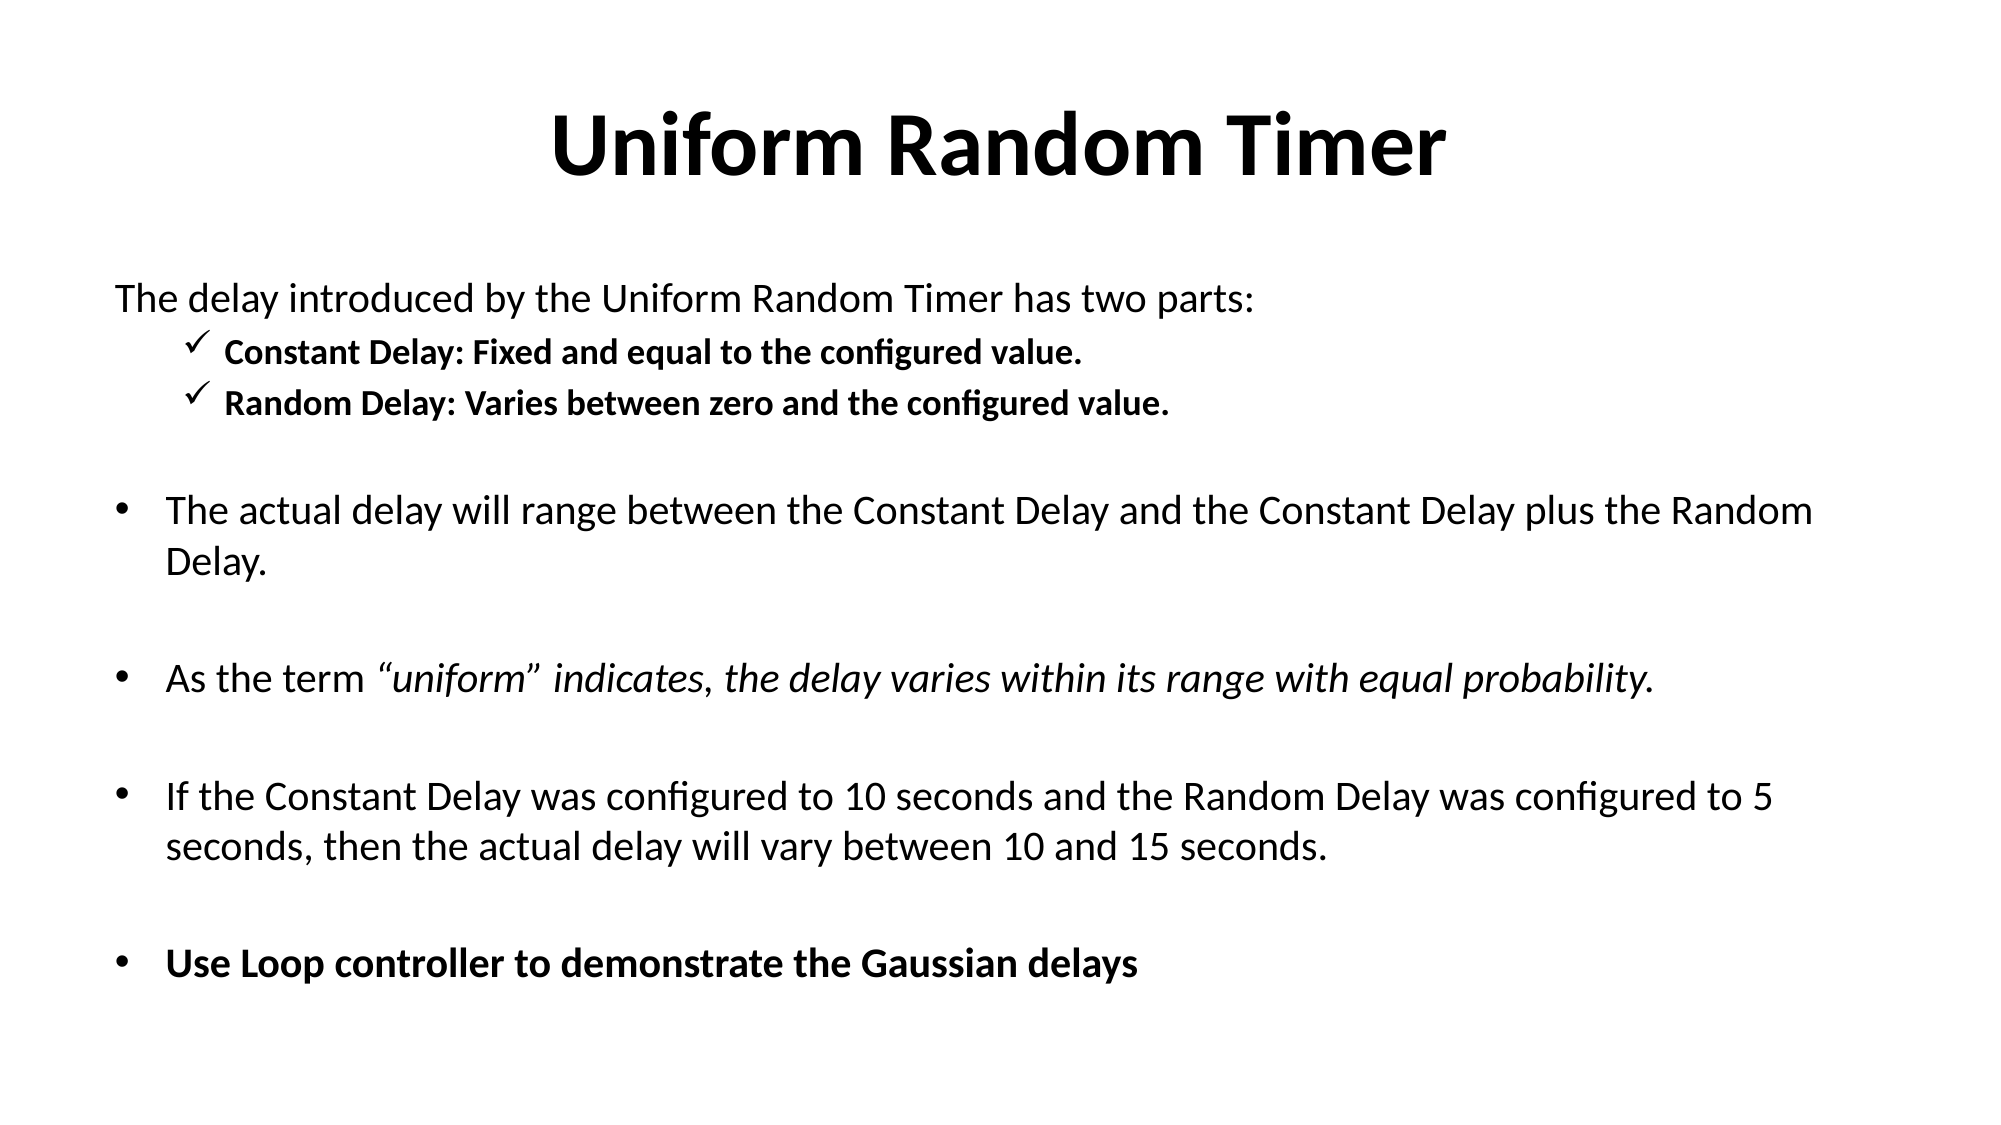

# Uniform Random Timer
The delay introduced by the Uniform Random Timer has two parts:
Constant Delay: Fixed and equal to the configured value.
Random Delay: Varies between zero and the configured value.

The actual delay will range between the Constant Delay and the Constant Delay plus the Random Delay.

As the term “uniform” indicates, the delay varies within its range with equal probability.

If the Constant Delay was configured to 10 seconds and the Random Delay was configured to 5 seconds, then the actual delay will vary between 10 and 15 seconds.

Use Loop controller to demonstrate the Gaussian delays